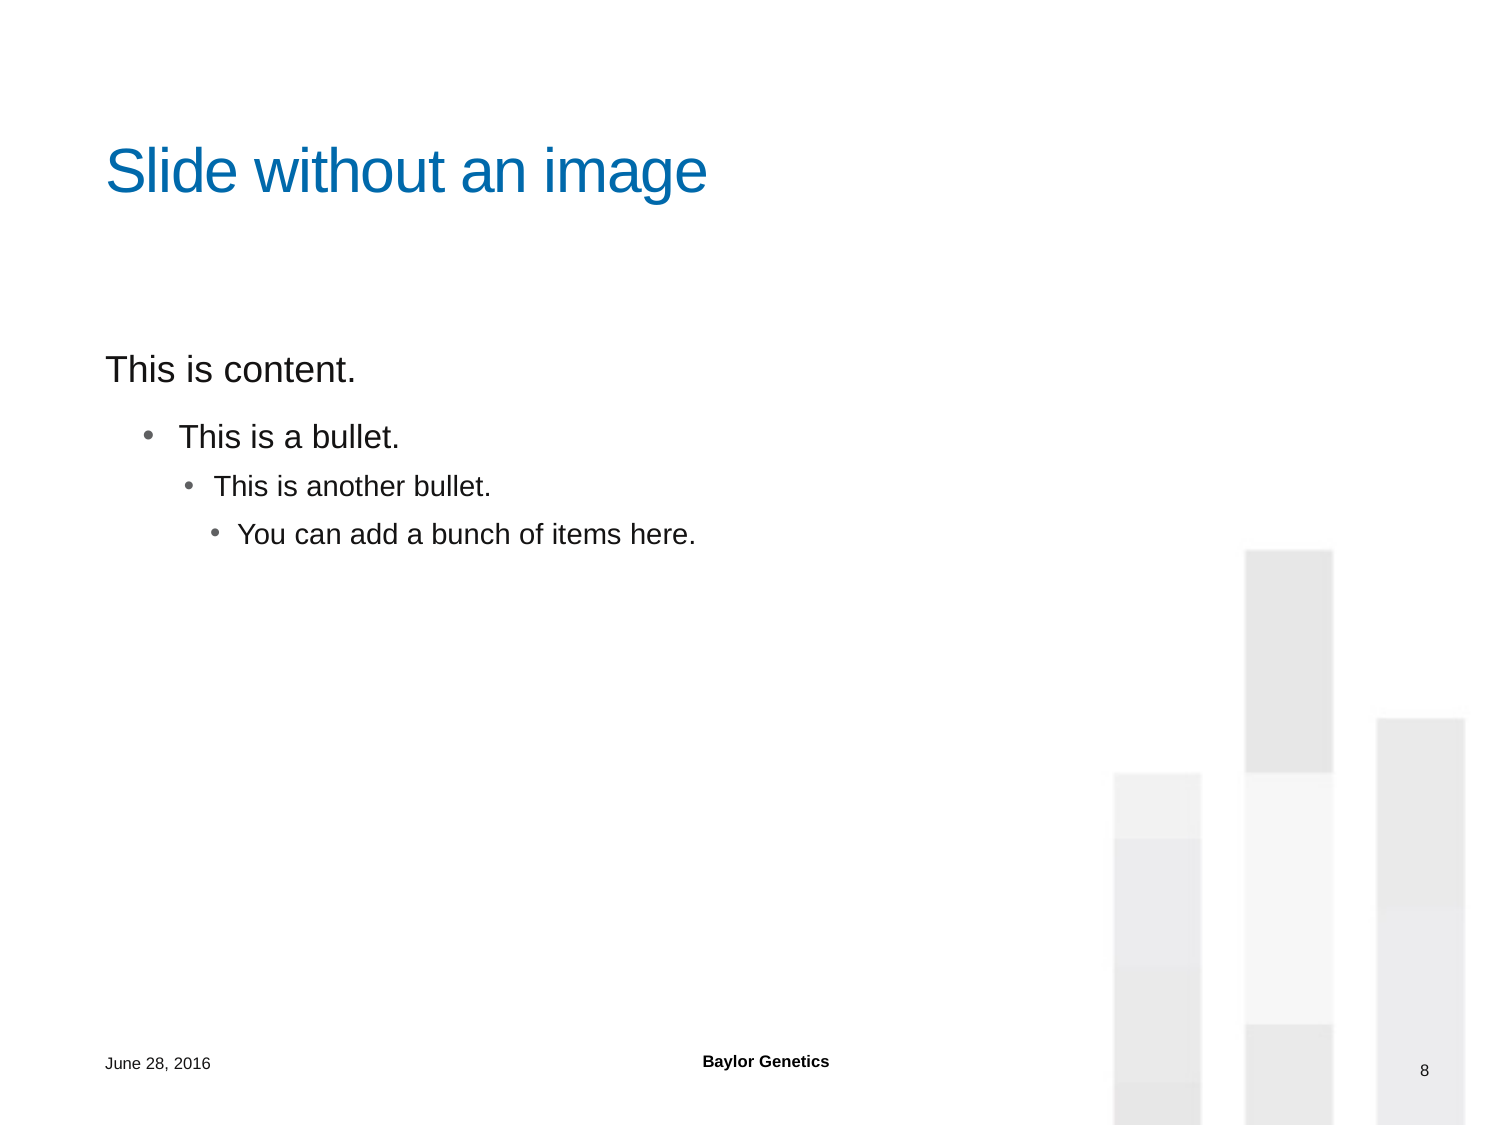

# Slide without an image
This is content.
This is a bullet.
This is another bullet.
You can add a bunch of items here.
June 28, 2016